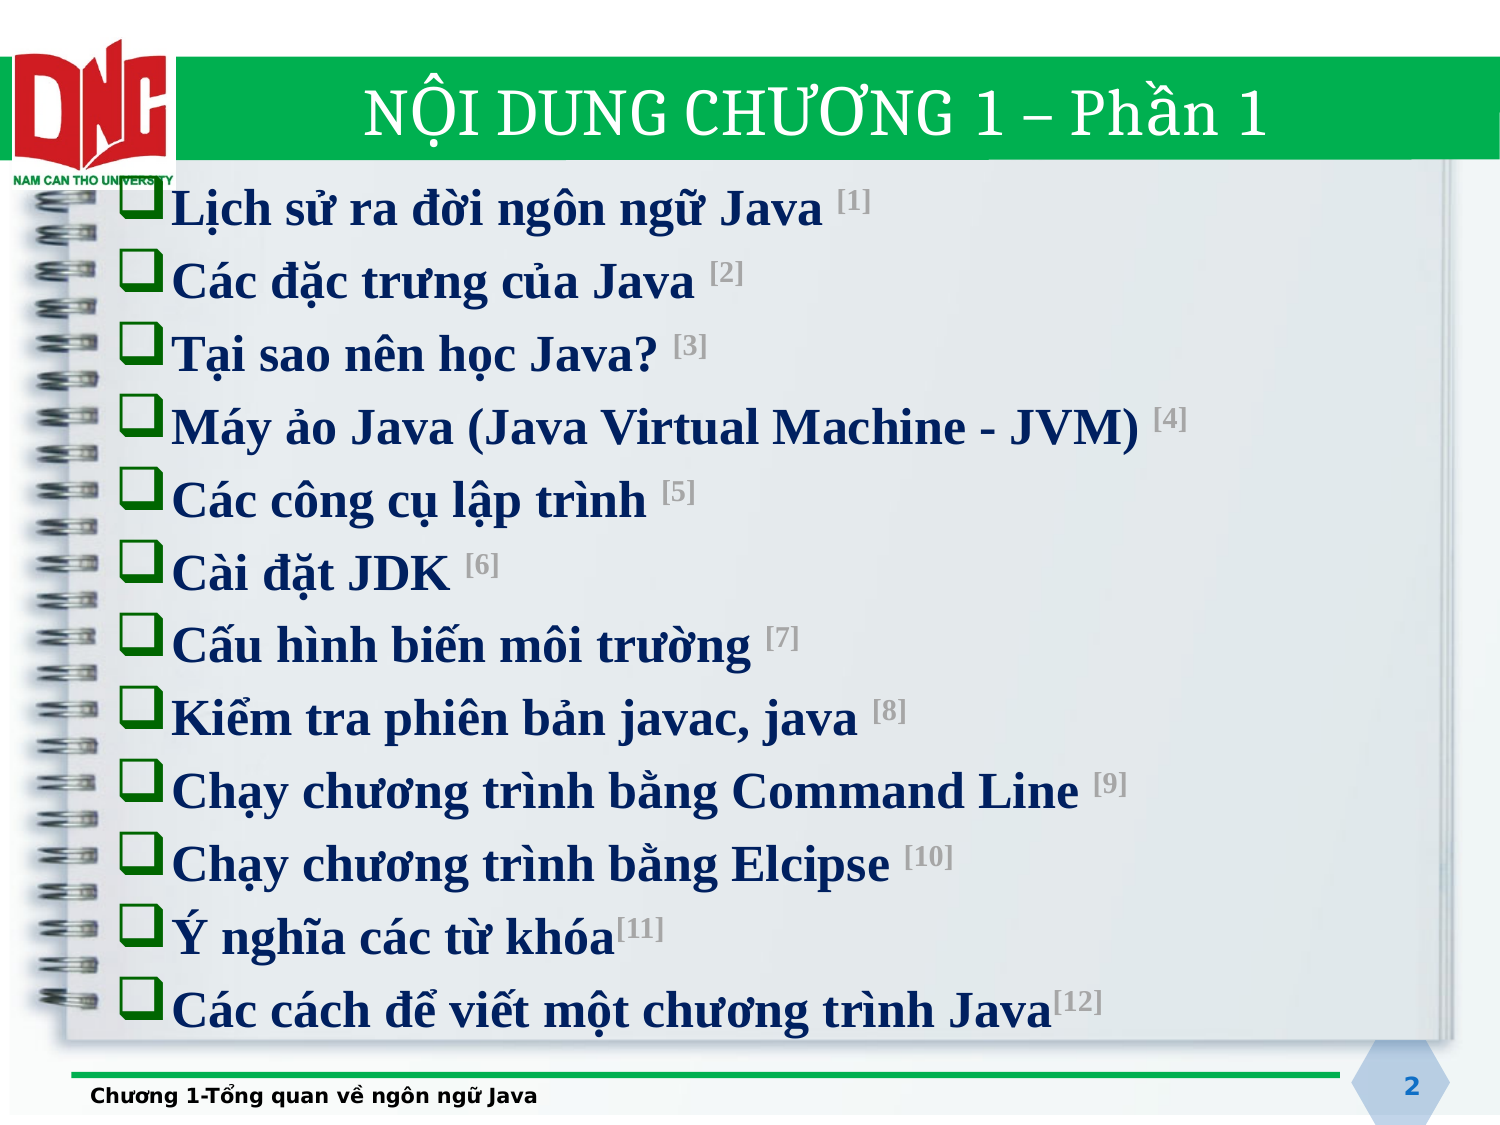

# NỘI DUNG CHƯƠNG 1 – Phần 1
Lịch sử ra đời ngôn ngữ Java [1]
Các đặc trưng của Java [2]
Tại sao nên học Java? [3]
Máy ảo Java (Java Virtual Machine - JVM) [4]
Các công cụ lập trình [5]
Cài đặt JDK [6]
Cấu hình biến môi trường [7]
Kiểm tra phiên bản javac, java [8]
Chạy chương trình bằng Command Line [9]
Chạy chương trình bằng Elcipse [10]
Ý nghĩa các từ khóa[11]
Các cách để viết một chương trình Java[12]
2
Chương 1-Tổng quan về ngôn ngữ Java